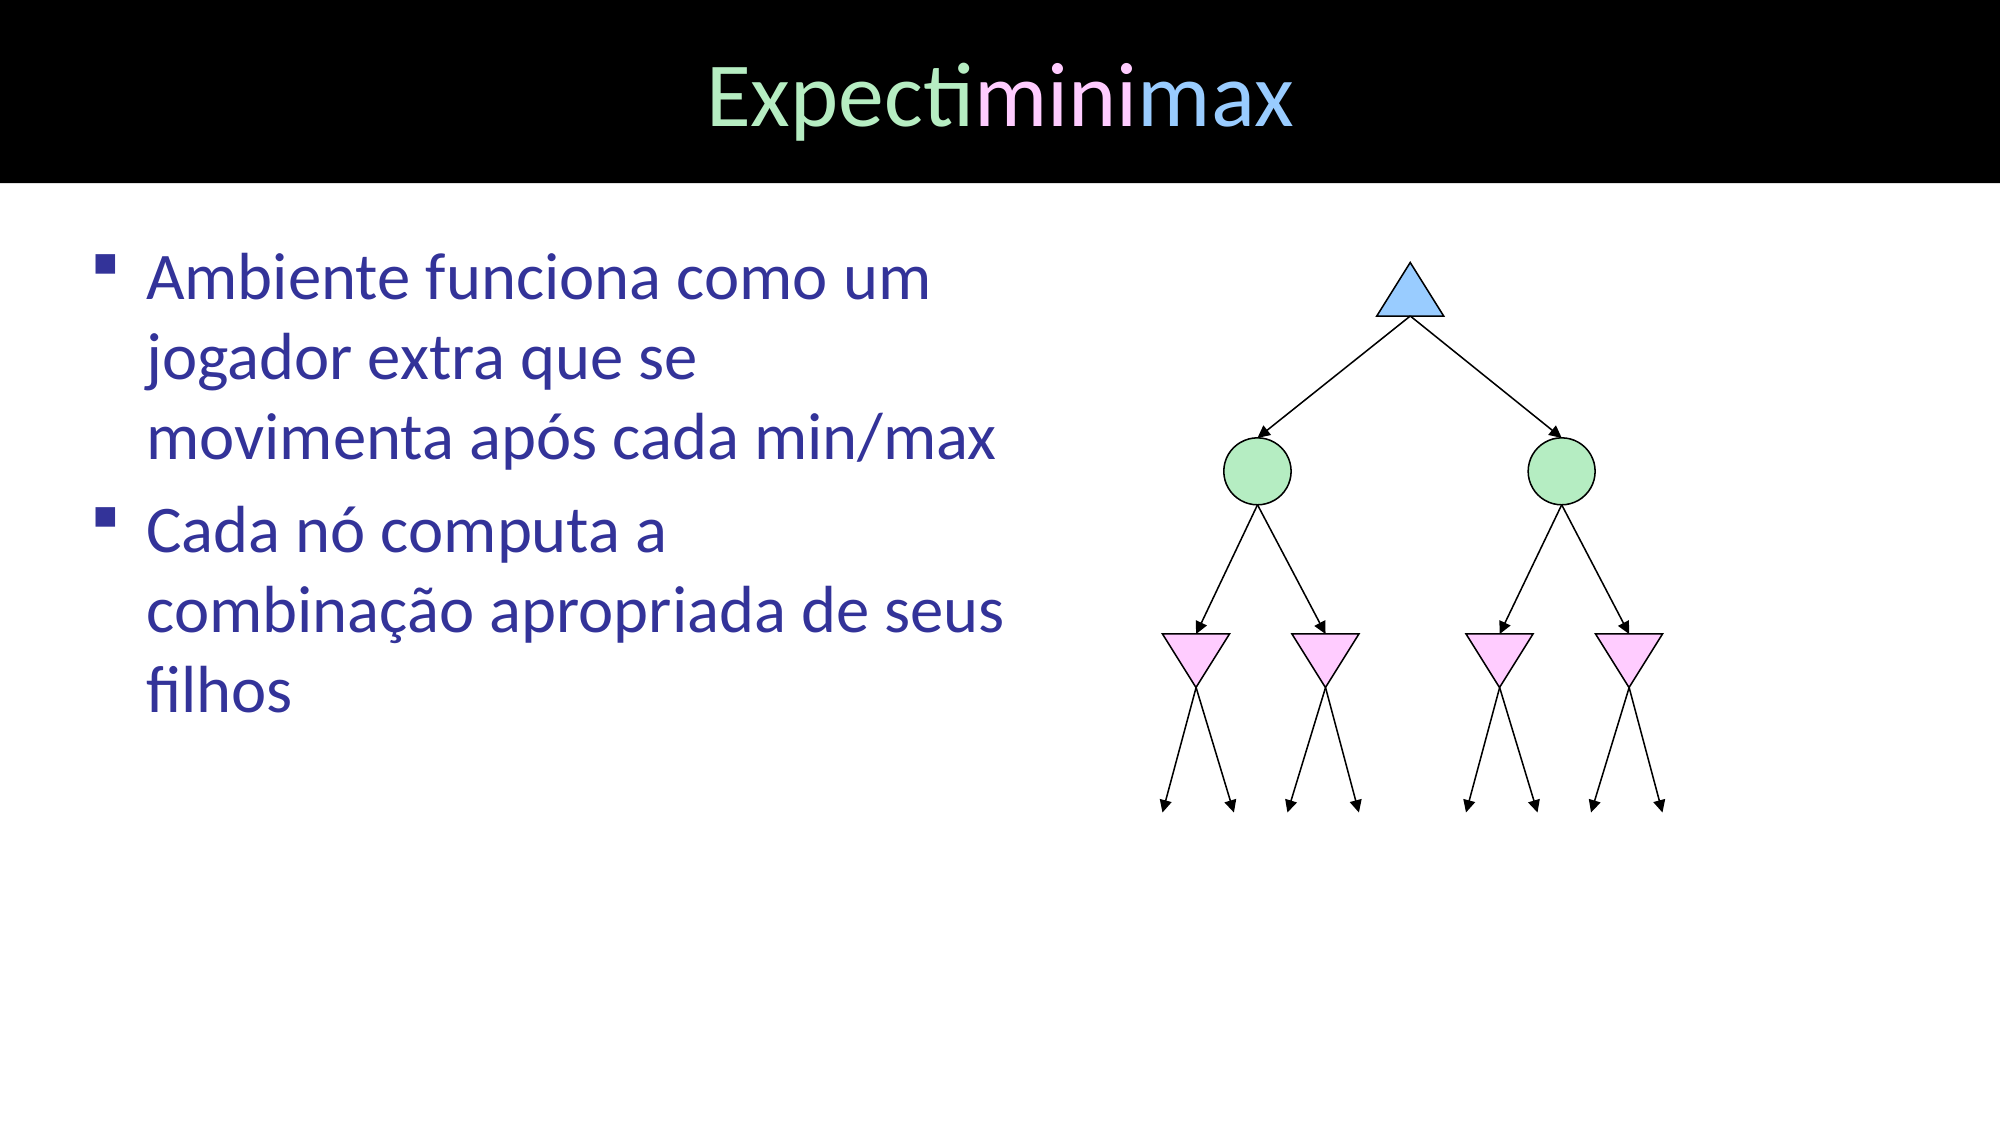

# Expectiminimax
Ambiente funciona como um jogador extra que se movimenta após cada min/max
Cada nó computa a combinação apropriada de seus filhos